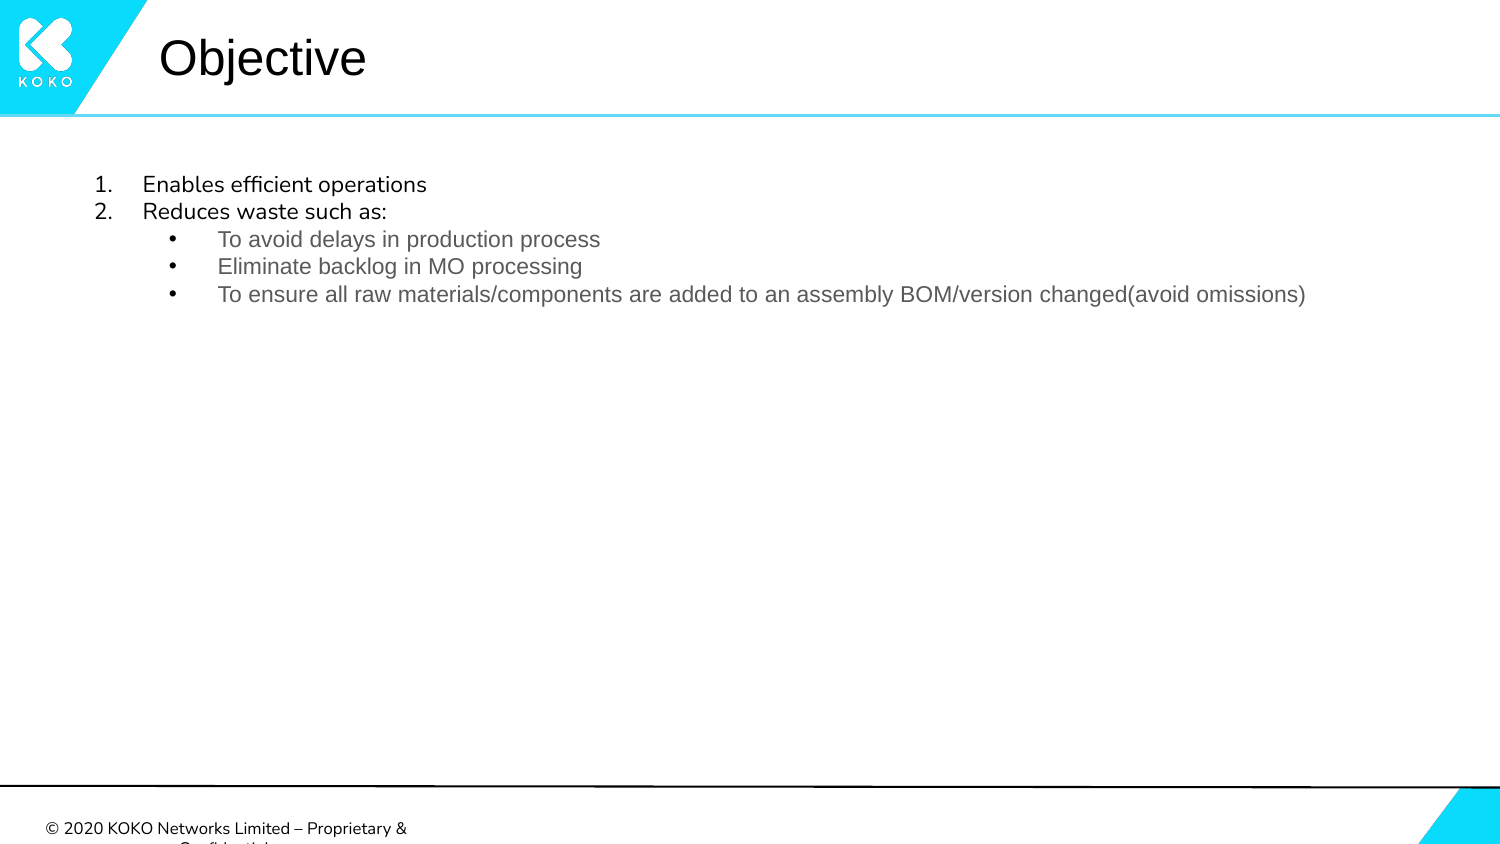

# Objective
Enables efficient operations
Reduces waste such as:
To avoid delays in production process
Eliminate backlog in MO processing
To ensure all raw materials/components are added to an assembly BOM/version changed(avoid omissions)